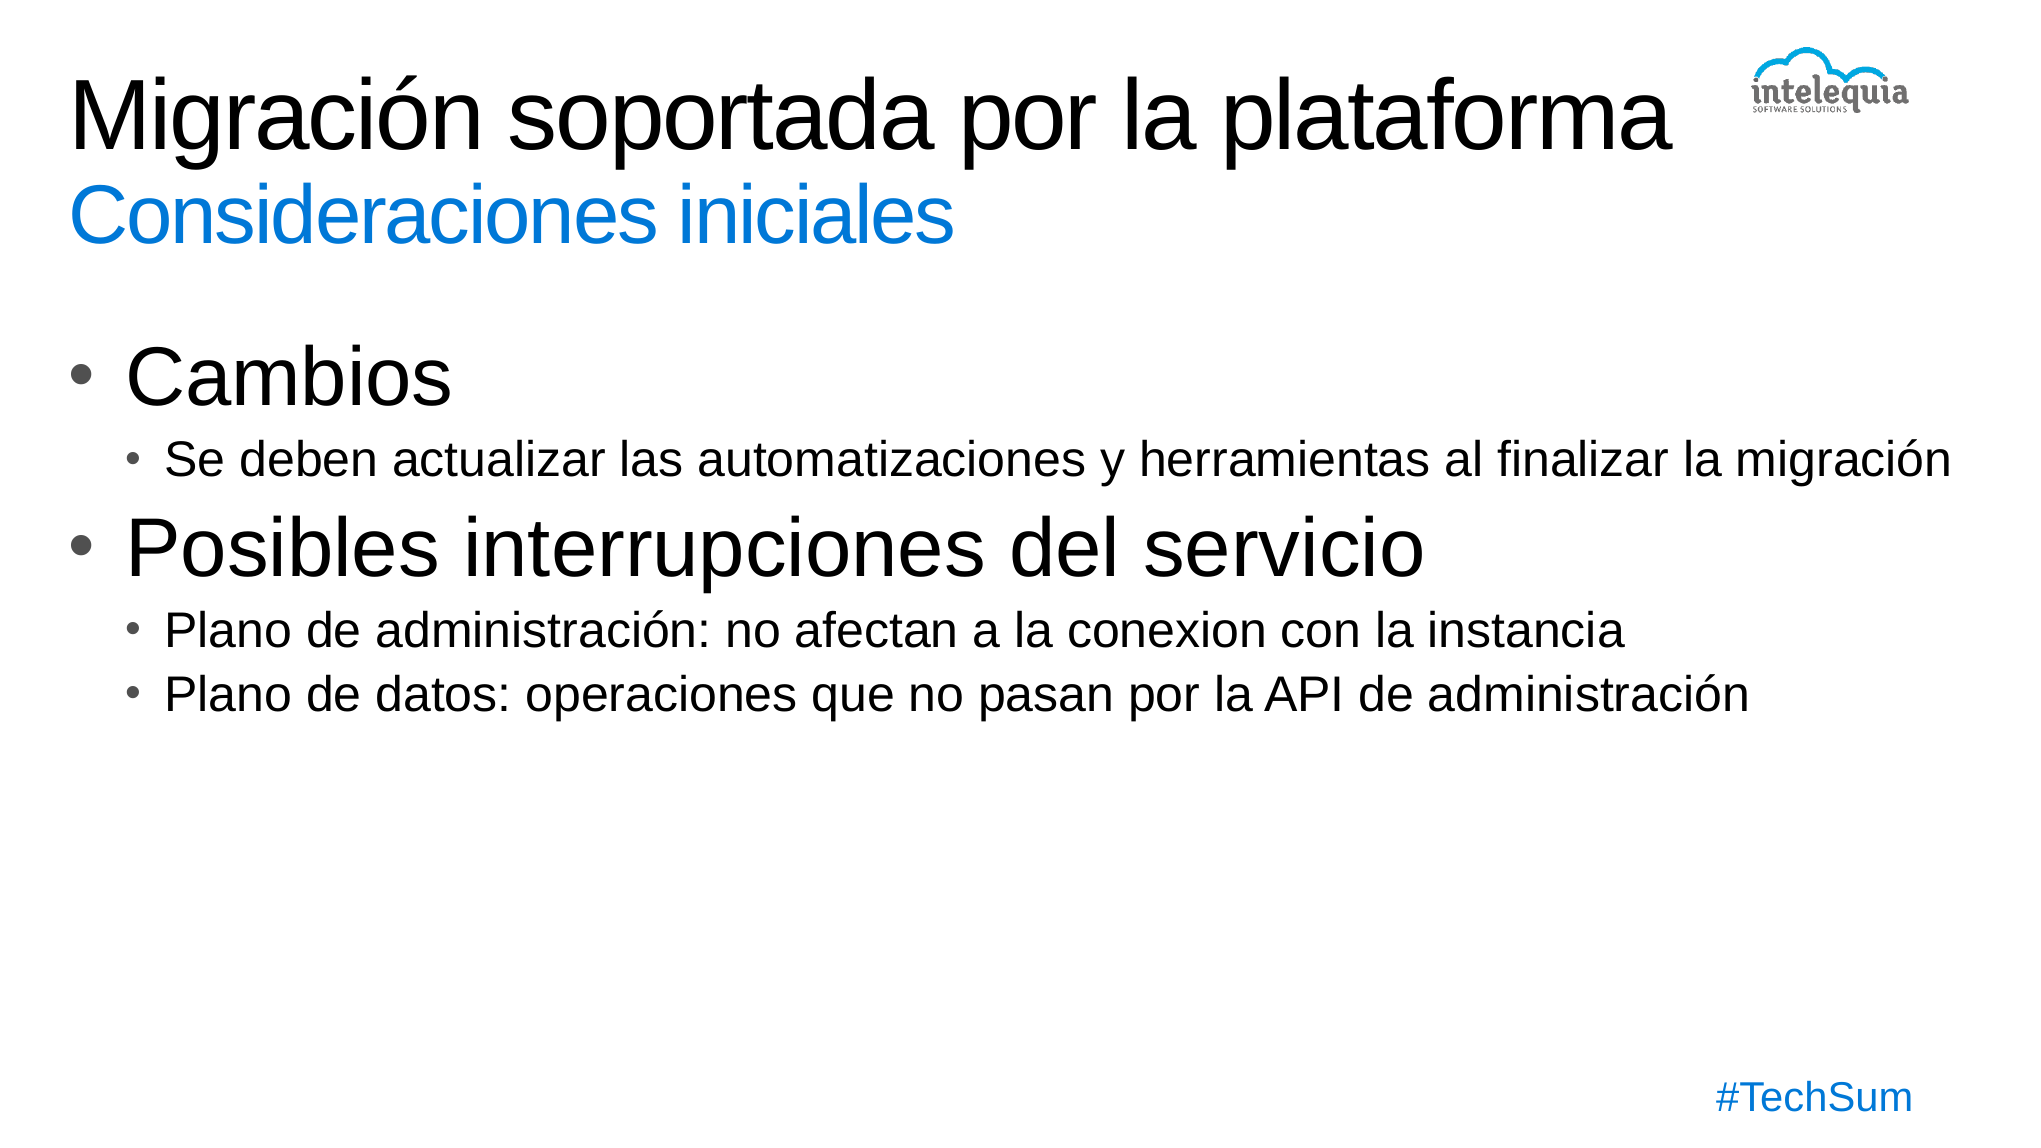

# Migración soportada por la plataforma Consideraciones iniciales
Cambios
Se deben actualizar las automatizaciones y herramientas al finalizar la migración
Posibles interrupciones del servicio
Plano de administración: no afectan a la conexion con la instancia
Plano de datos: operaciones que no pasan por la API de administración